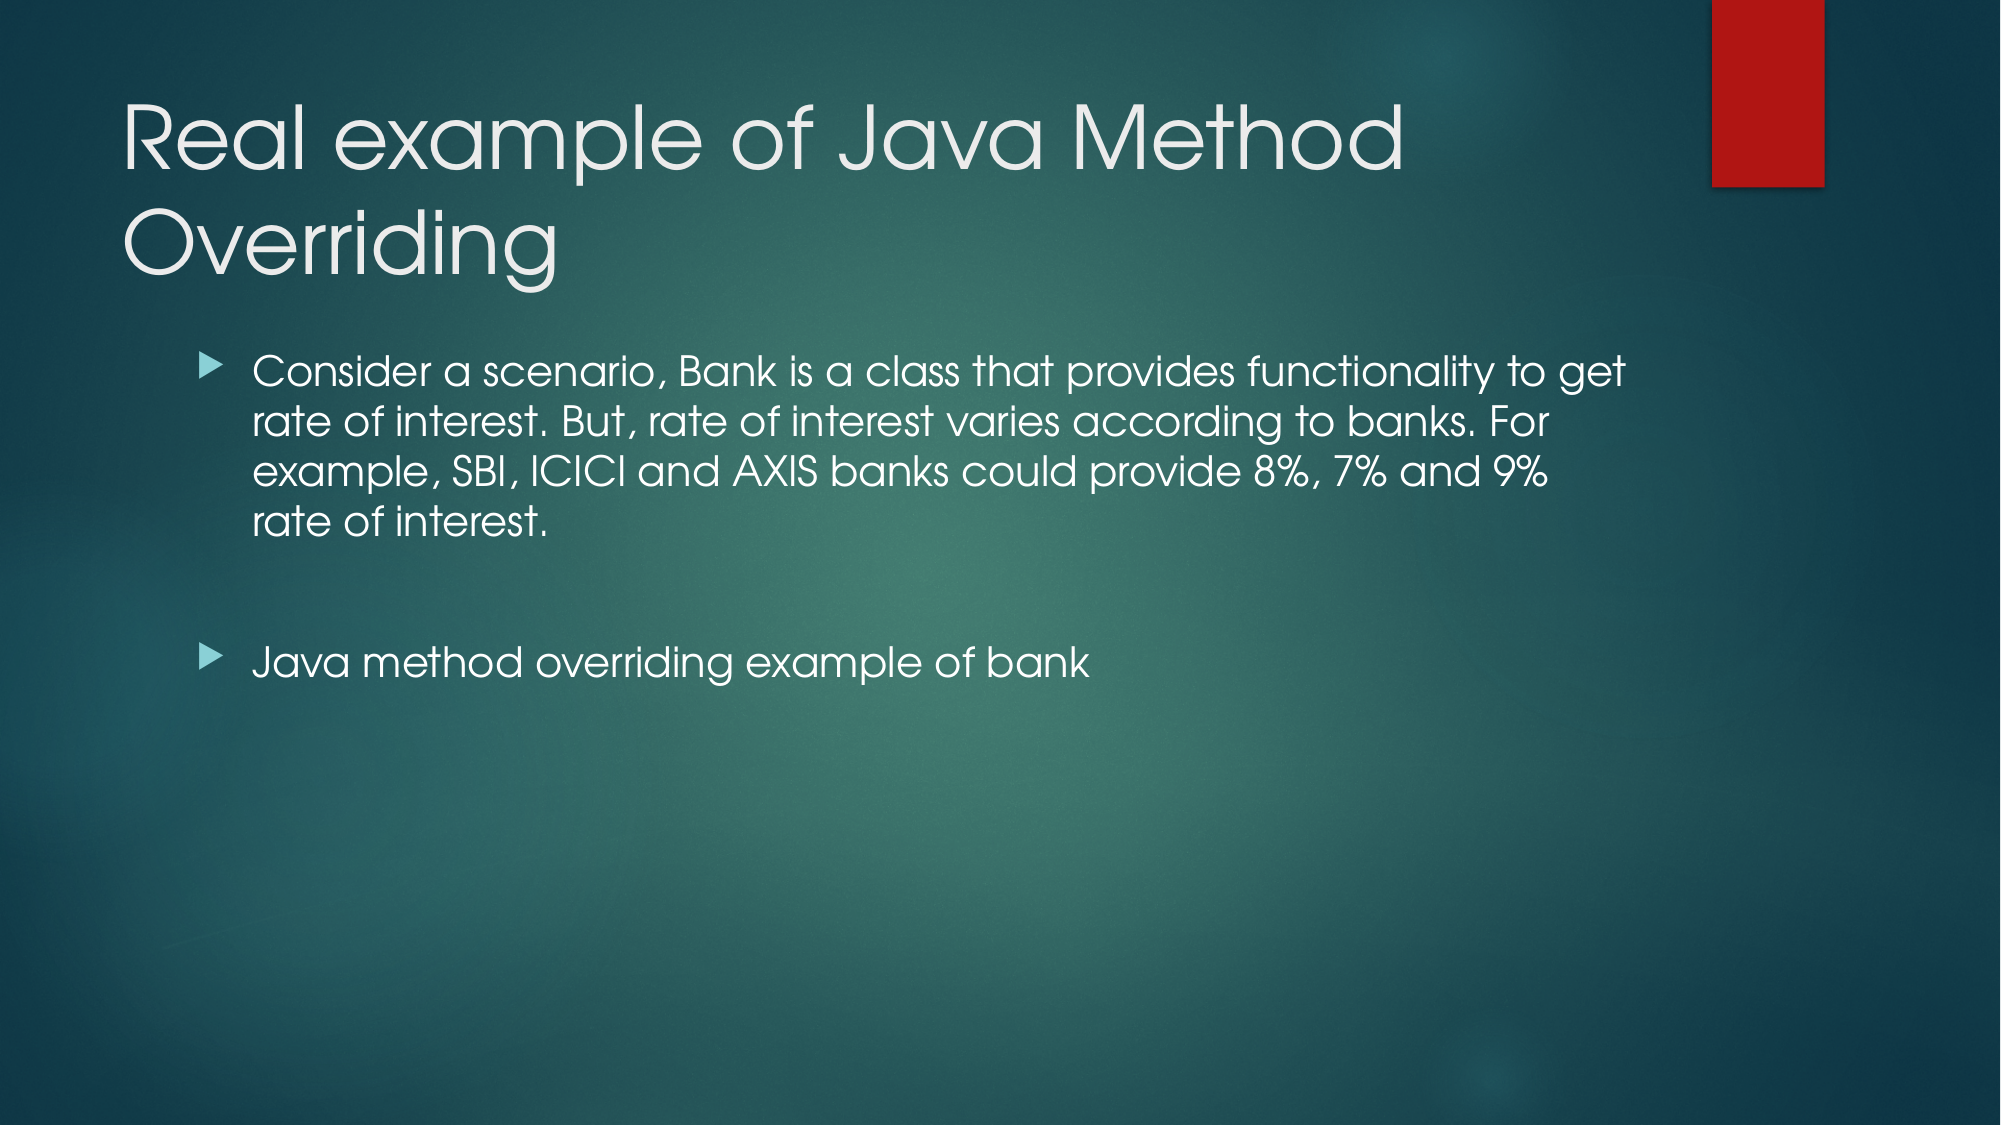

# Real example of Java Method Overriding
Consider a scenario, Bank is a class that provides functionality to get rate of interest. But, rate of interest varies according to banks. For example, SBI, ICICI and AXIS banks could provide 8%, 7% and 9% rate of interest.

Java method overriding example of bank